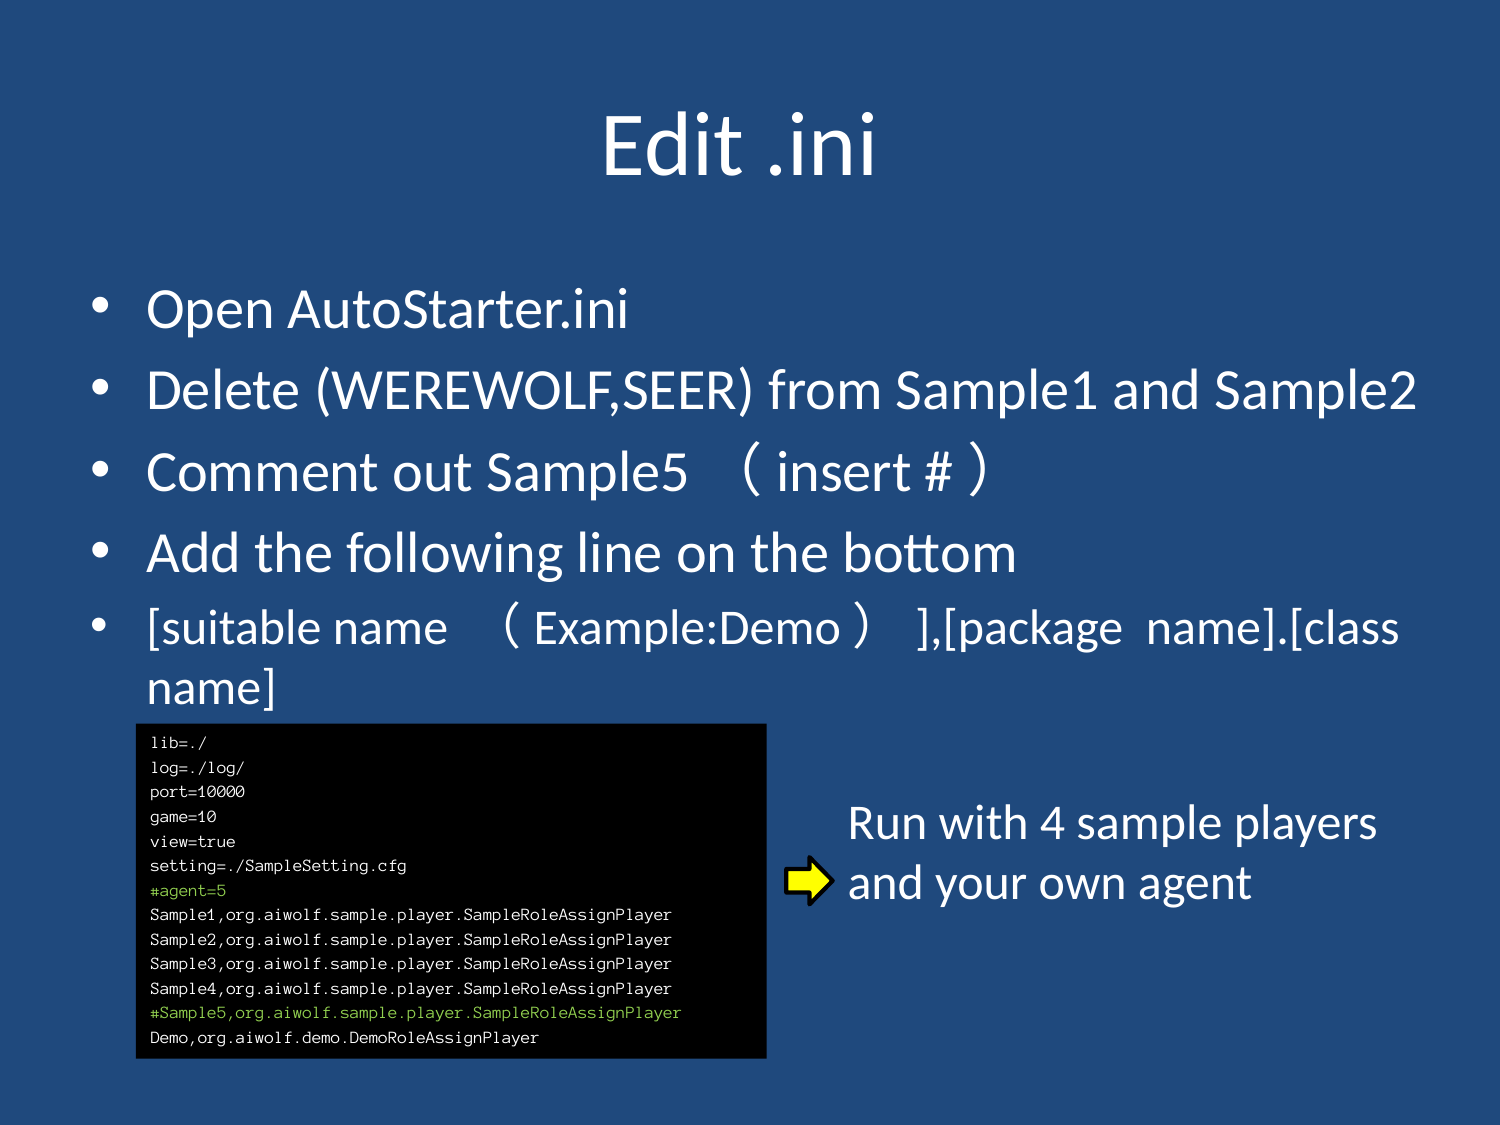

# Edit .ini
Open AutoStarter.ini
Delete (WEREWOLF,SEER) from Sample1 and Sample2
Comment out Sample5（insert #）
Add the following line on the bottom
[suitable name （Example:Demo）],[package  name].[class name]

lib=./
log=./log/
port=10000
game=10
view=true
setting=./SampleSetting.cfg
#agent=5
Sample1,org.aiwolf.sample.player.SampleRoleAssignPlayer
Sample2,org.aiwolf.sample.player.SampleRoleAssignPlayer
Sample3,org.aiwolf.sample.player.SampleRoleAssignPlayer
Sample4,org.aiwolf.sample.player.SampleRoleAssignPlayer
#Sample5,org.aiwolf.sample.player.SampleRoleAssignPlayer
Demo,org.aiwolf.demo.DemoRoleAssignPlayer
Run with 4 sample players and your own agent